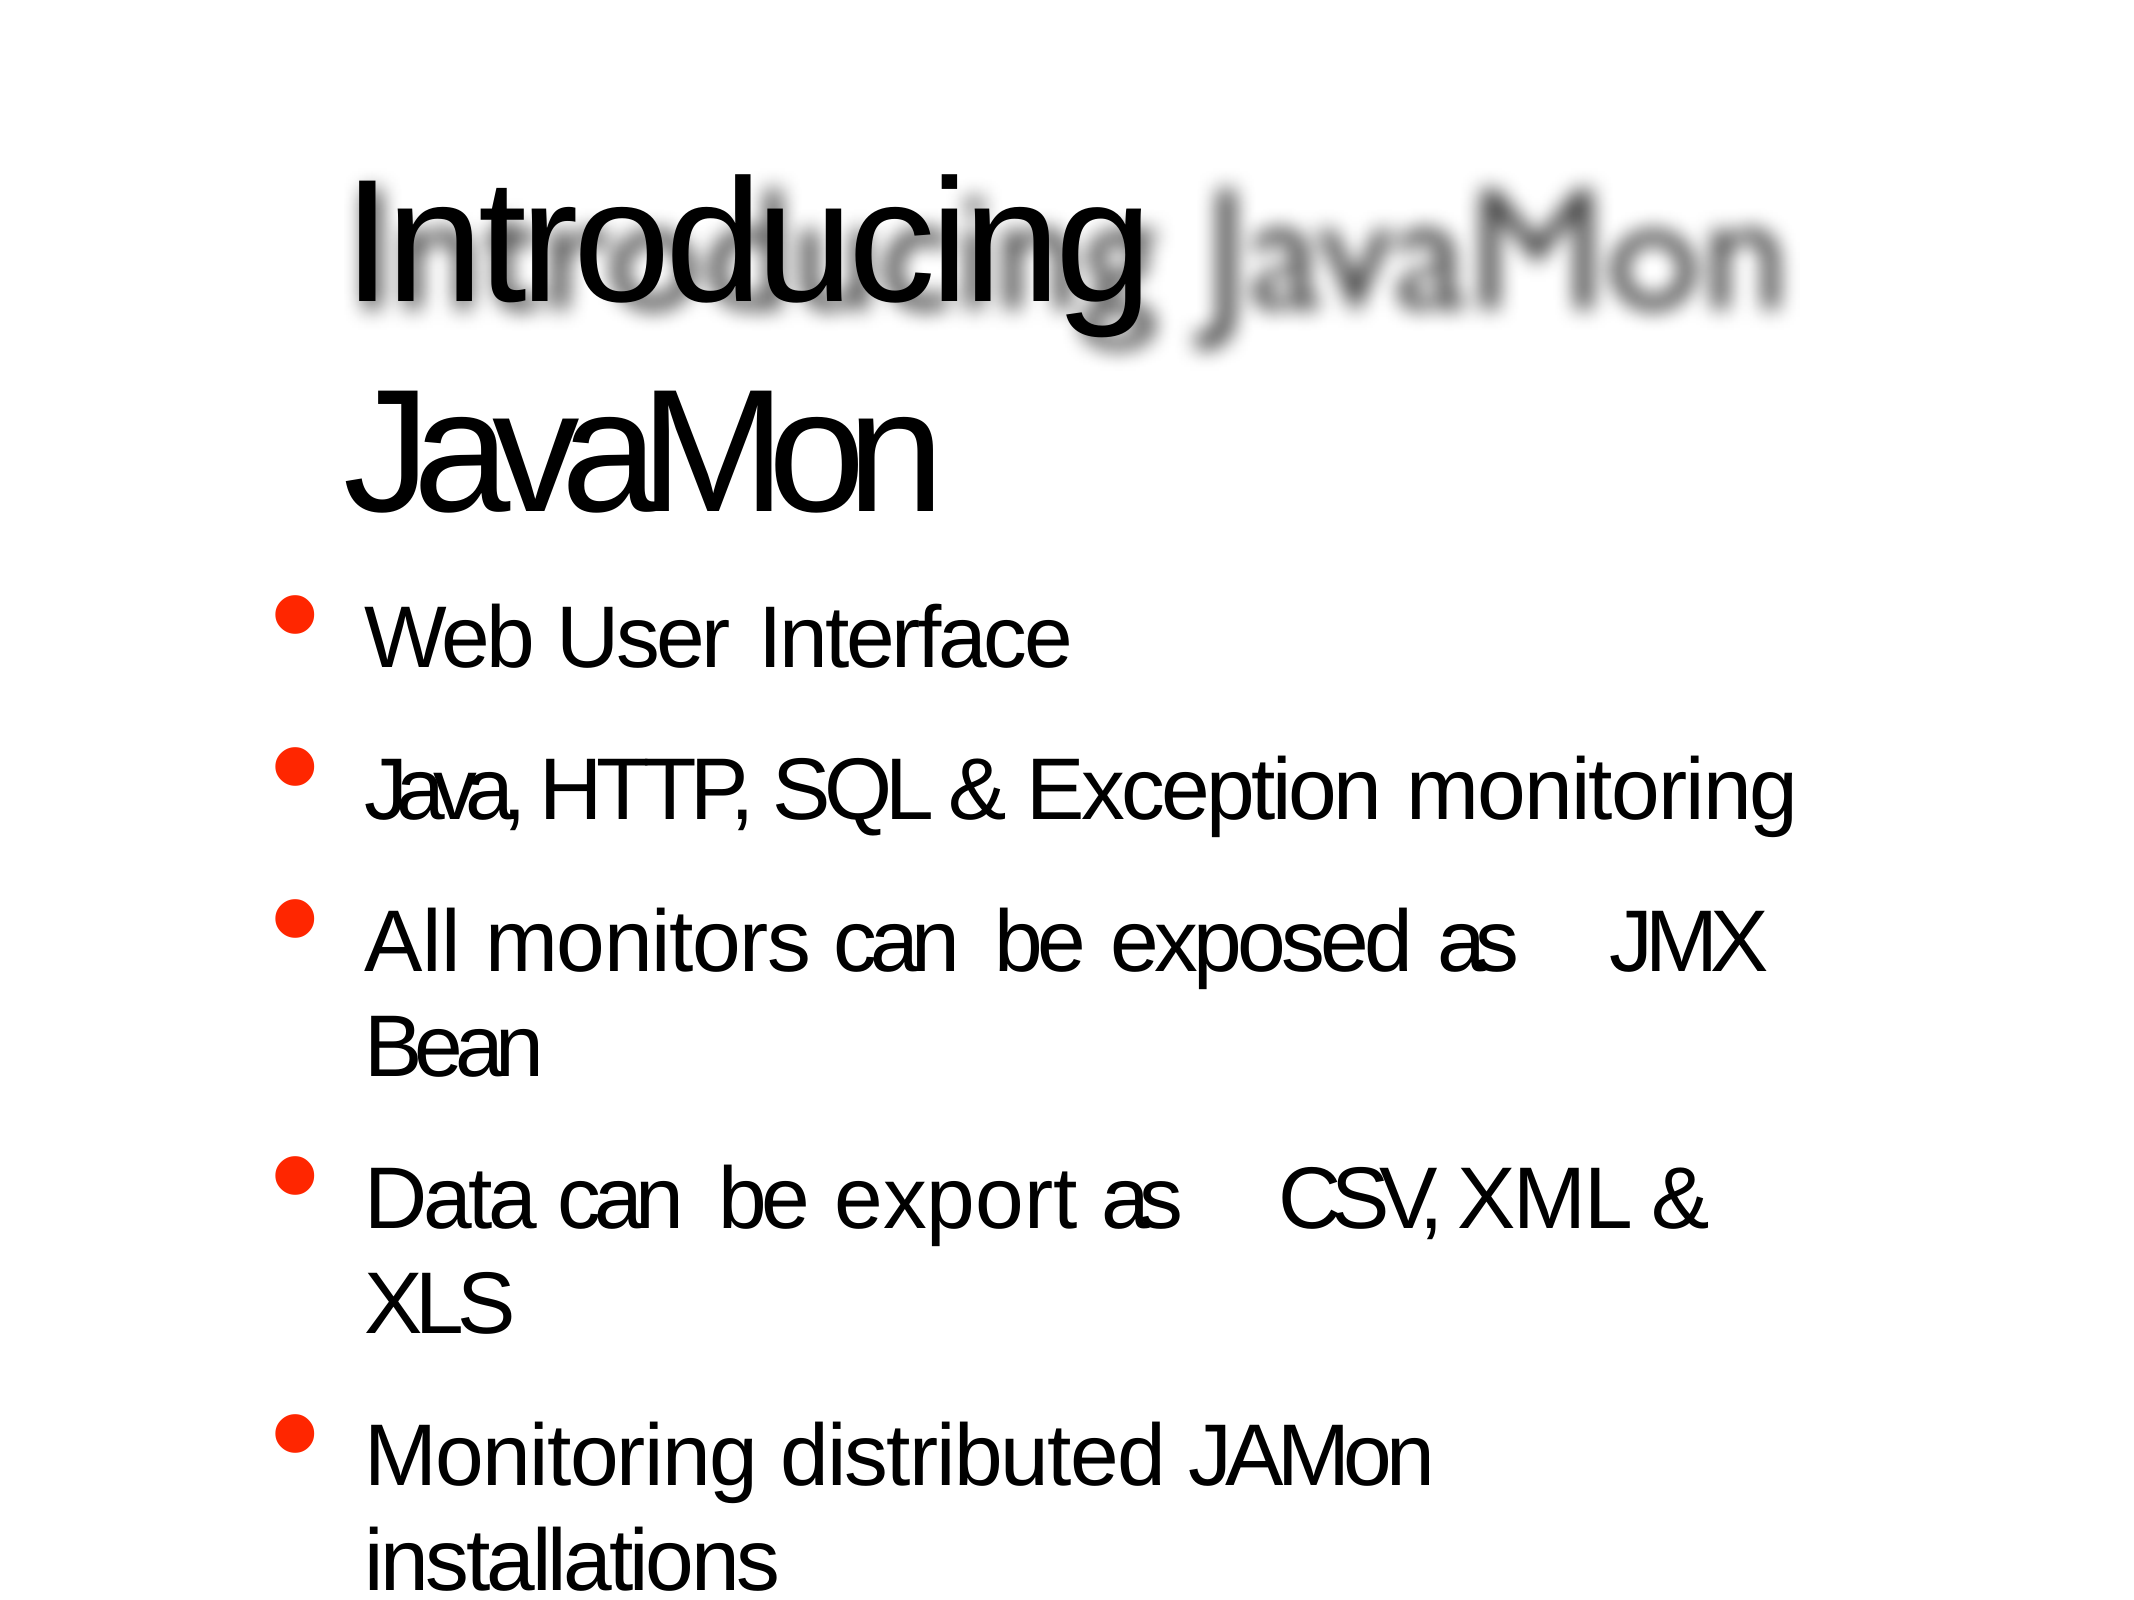

# Introducing JavaMon

Web User Interface
Java, HTTP, SQL & Exception monitoring
All monitors can  be exposed as	JMX Bean
Data can  be export as	CSV, XML & XLS
Monitoring distributed JAMon installations